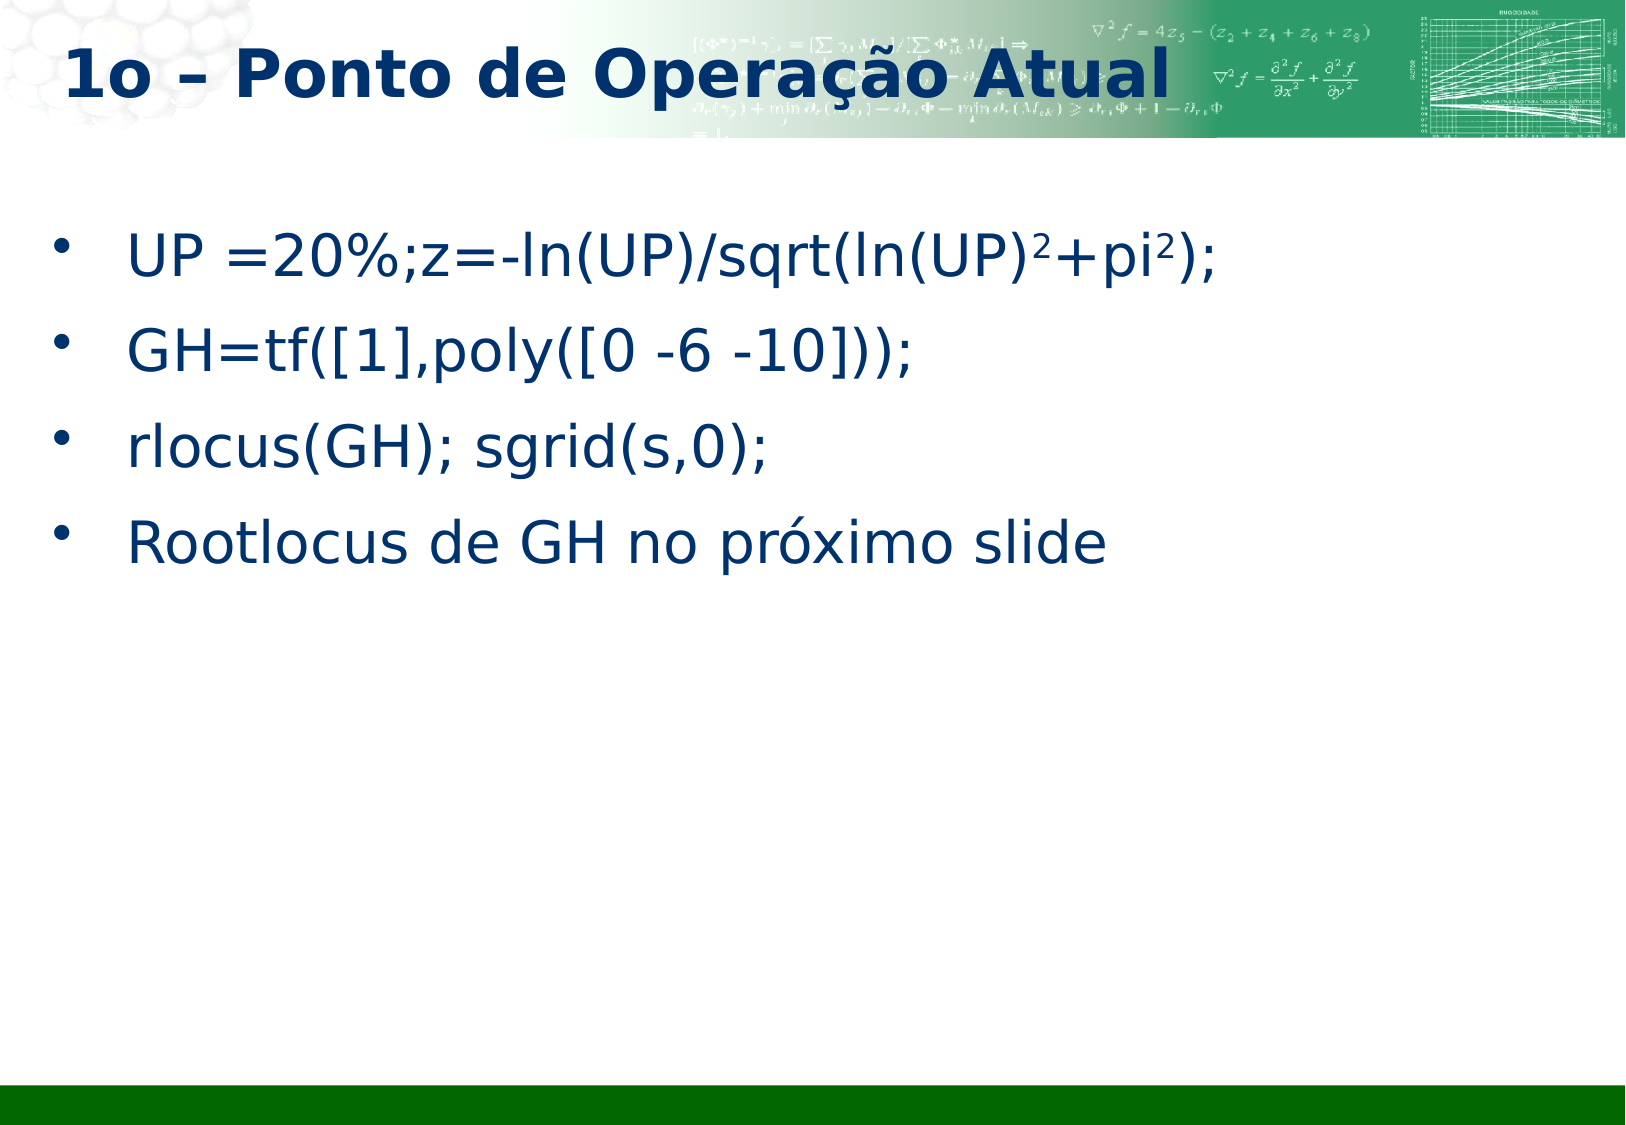

# 1o – Ponto de Operação Atual
 UP =20%;z=-ln(UP)/sqrt(ln(UP)2+pi2);
 GH=tf([1],poly([0 -6 -10]));
 rlocus(GH); sgrid(s,0);
 Rootlocus de GH no próximo slide